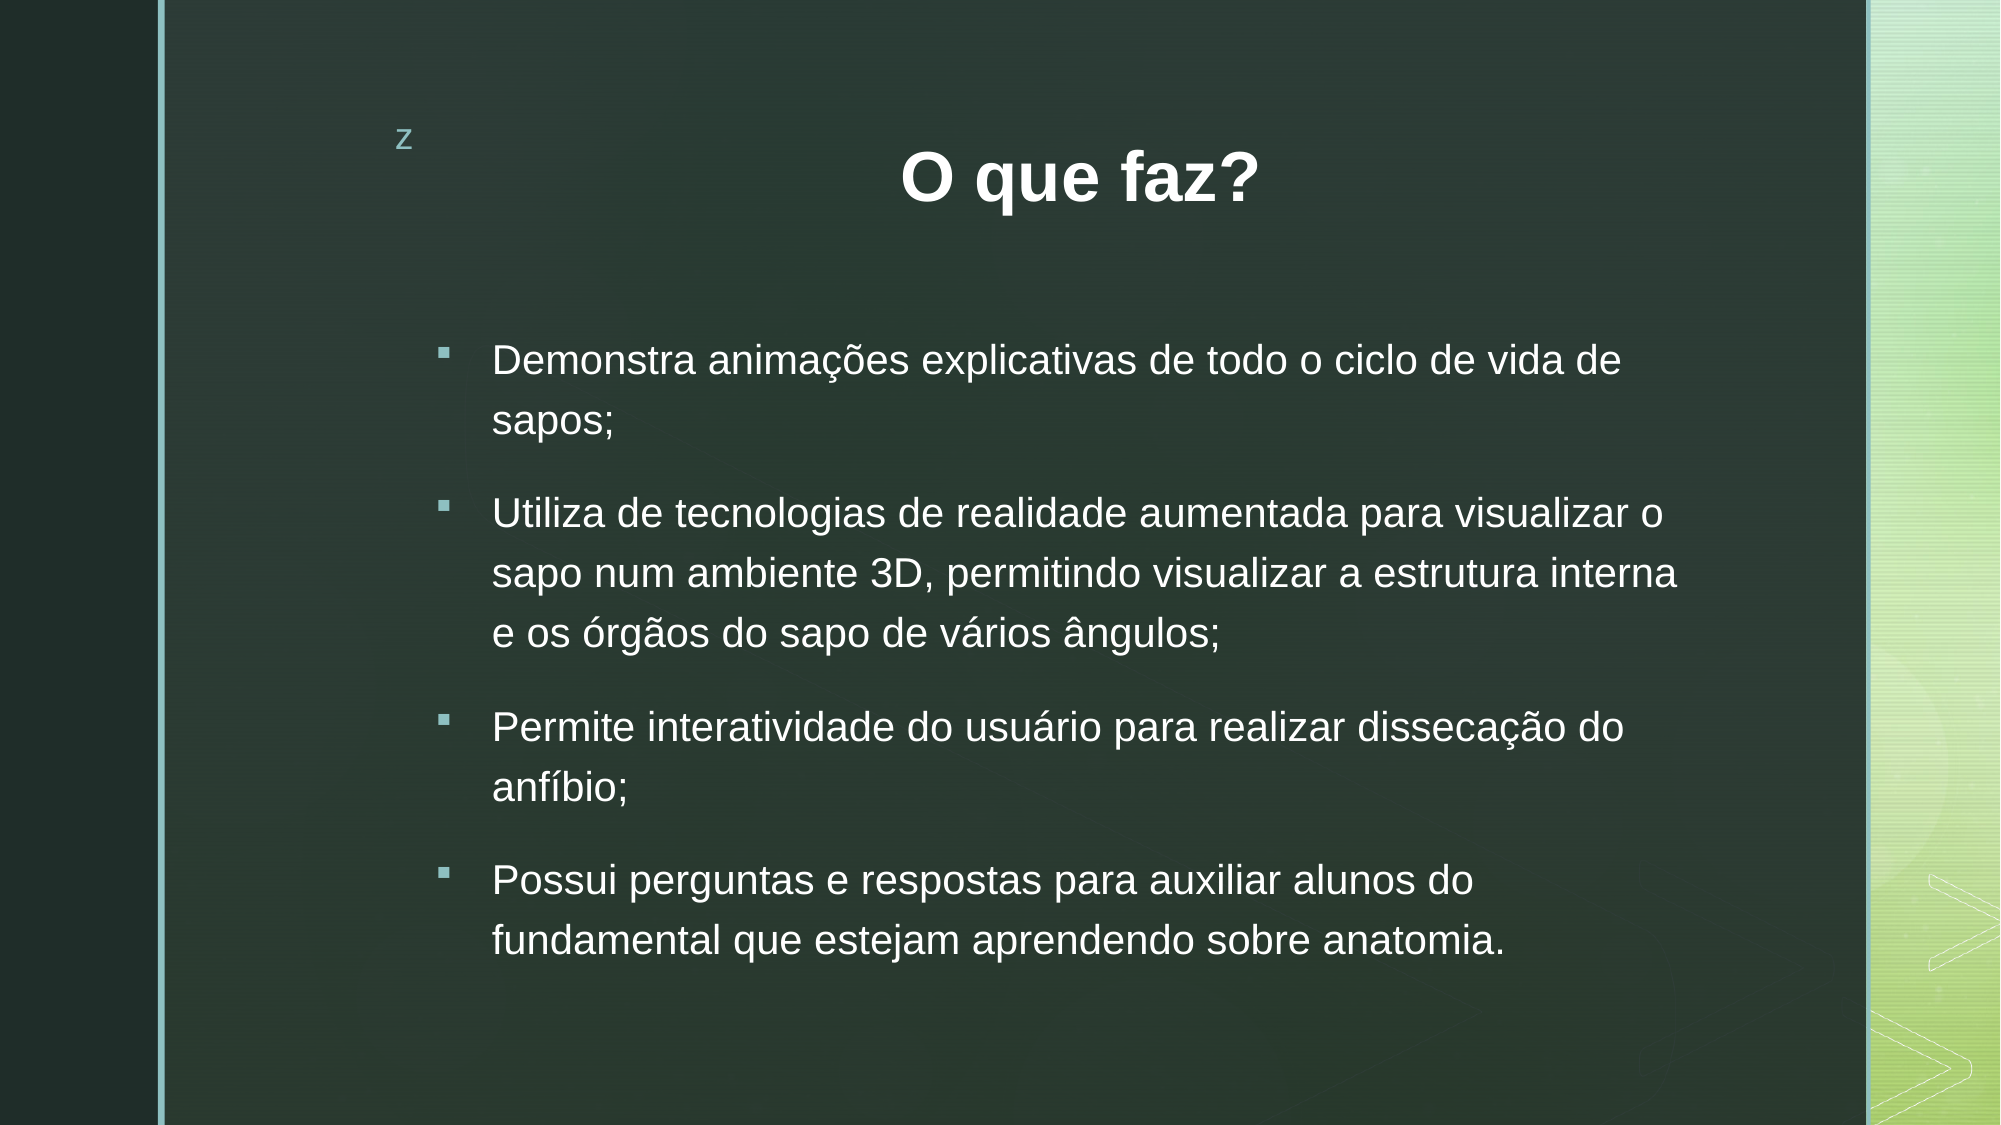

# O que faz?
Demonstra animações explicativas de todo o ciclo de vida de sapos;
Utiliza de tecnologias de realidade aumentada para visualizar o sapo num ambiente 3D, permitindo visualizar a estrutura interna e os órgãos do sapo de vários ângulos;
Permite interatividade do usuário para realizar dissecação do anfíbio;
Possui perguntas e respostas para auxiliar alunos do fundamental que estejam aprendendo sobre anatomia.